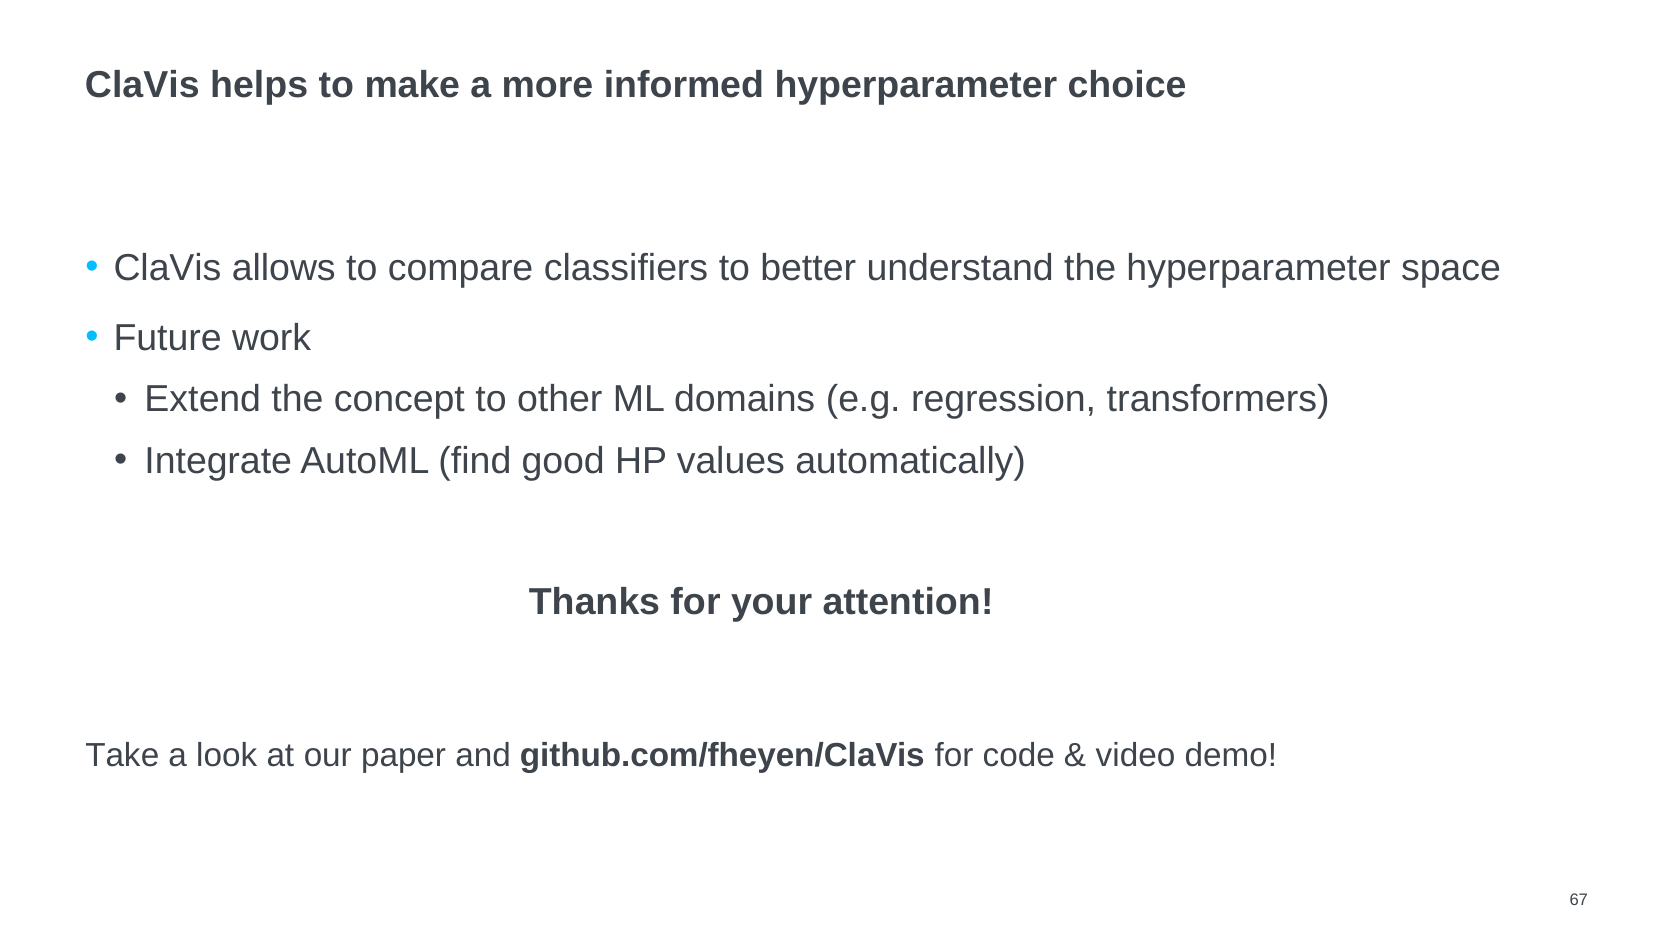

# ClaVis helps to make a more informed hyperparameter choice

ClaVis allows to compare classifiers to better understand the hyperparameter space
Future work
Extend the concept to other ML domains (e.g. regression, transformers)
Integrate AutoML (find good HP values automatically)

Take a look at our paper and github.com/fheyen/ClaVis for code & video demo!

Thanks for your attention!
67